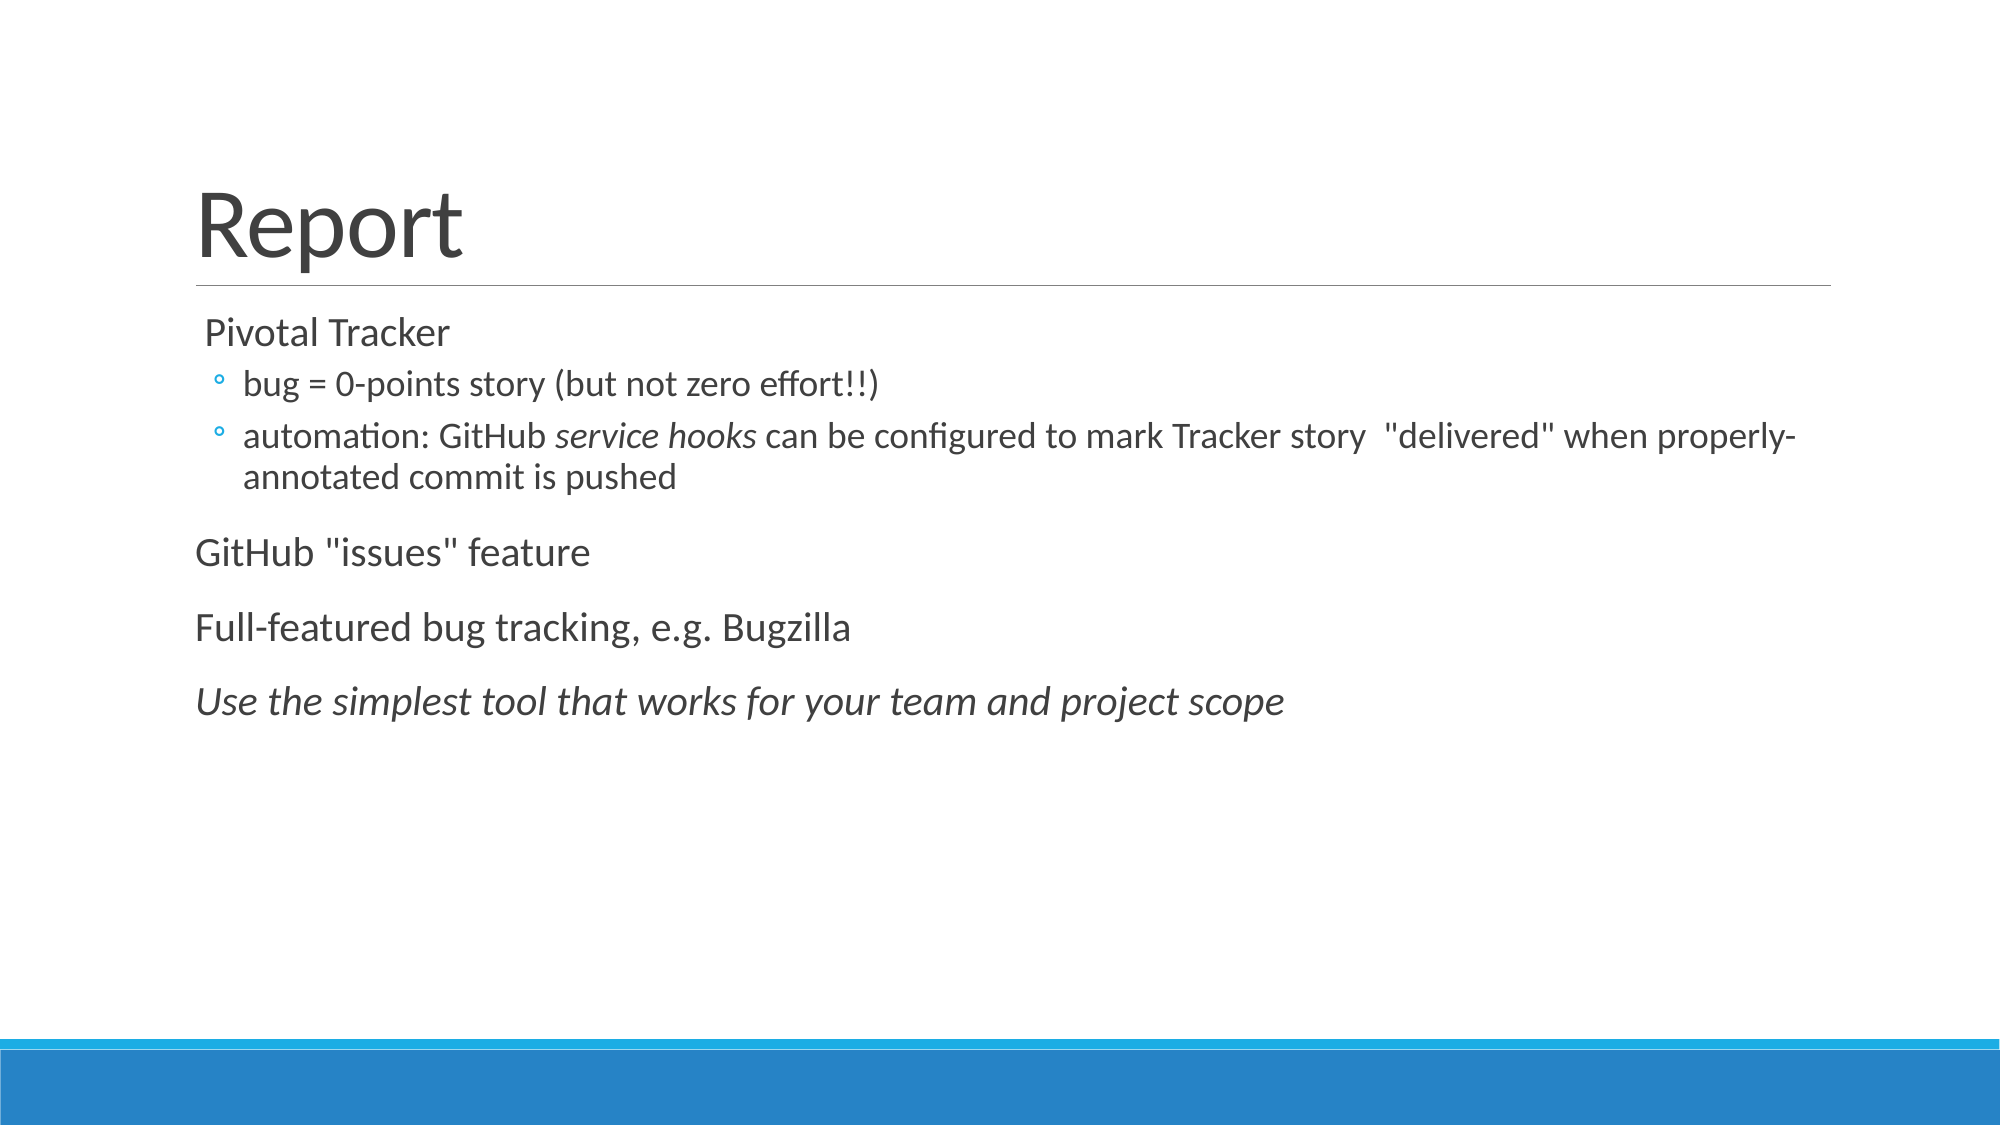

# Report
 Pivotal Tracker
bug = 0-points story (but not zero effort!!)
automation: GitHub service hooks can be configured to mark Tracker story  "delivered" when properly-annotated commit is pushed
GitHub "issues" feature
Full-featured bug tracking, e.g. Bugzilla
Use the simplest tool that works for your team and project scope